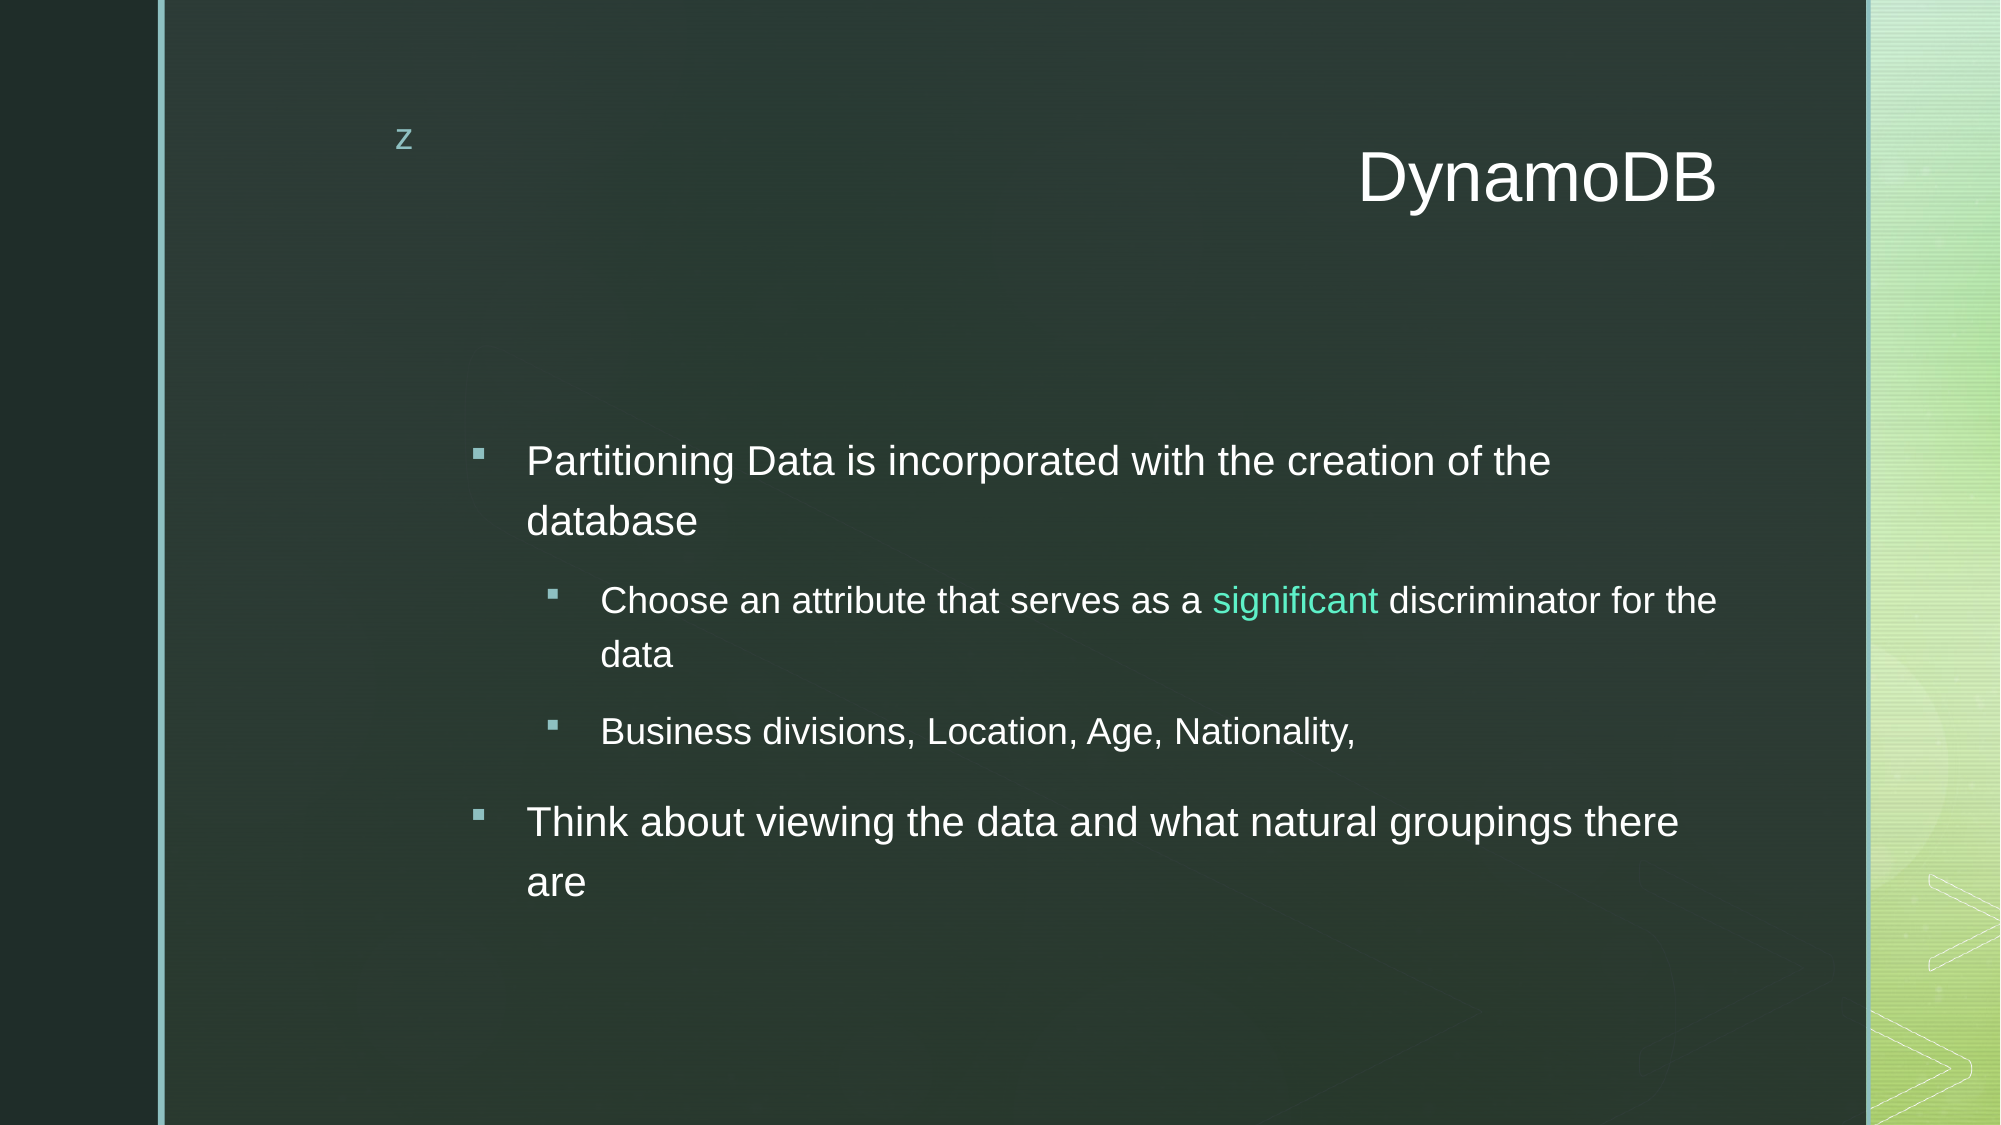

# DynamoDB
Partitioning Data is incorporated with the creation of the database
Choose an attribute that serves as a significant discriminator for the data
Business divisions, Location, Age, Nationality,
Think about viewing the data and what natural groupings there are